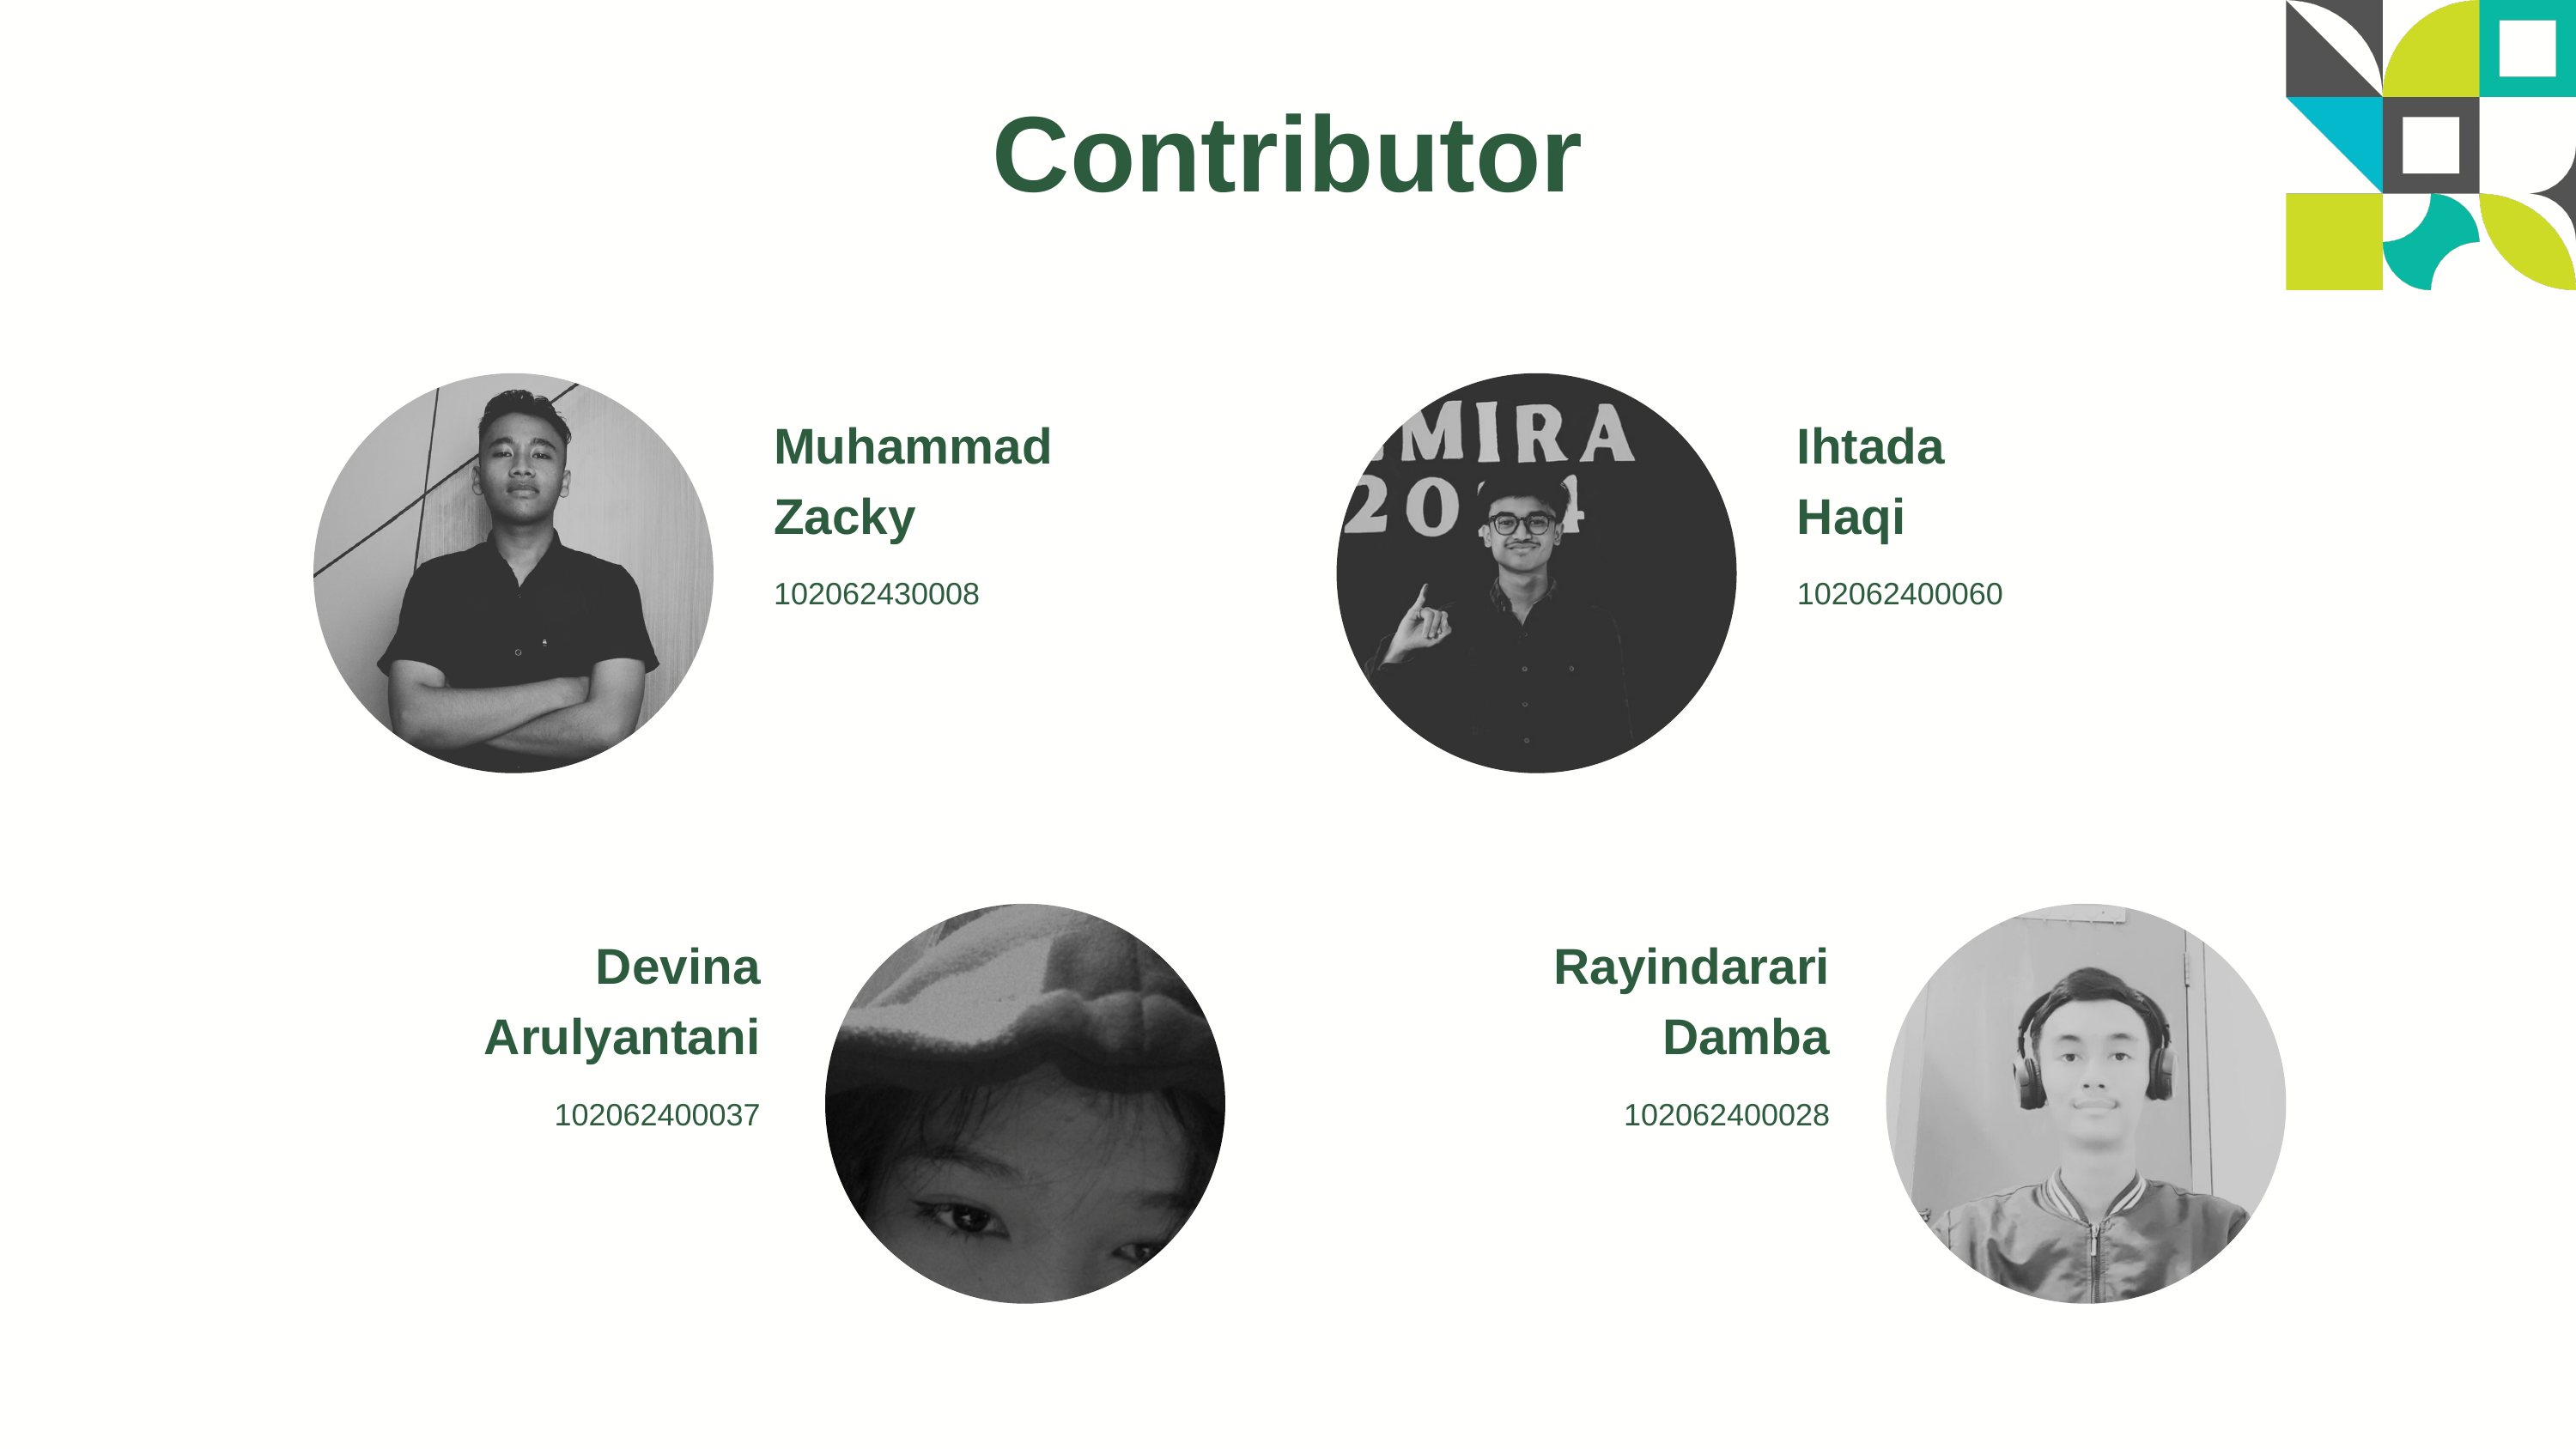

Contributor

Muhammad Zacky
Ihtada
Haqi
102062430008
102062400060

Devina
Arulyantani
Rayindarari
Damba
102062400037
102062400028